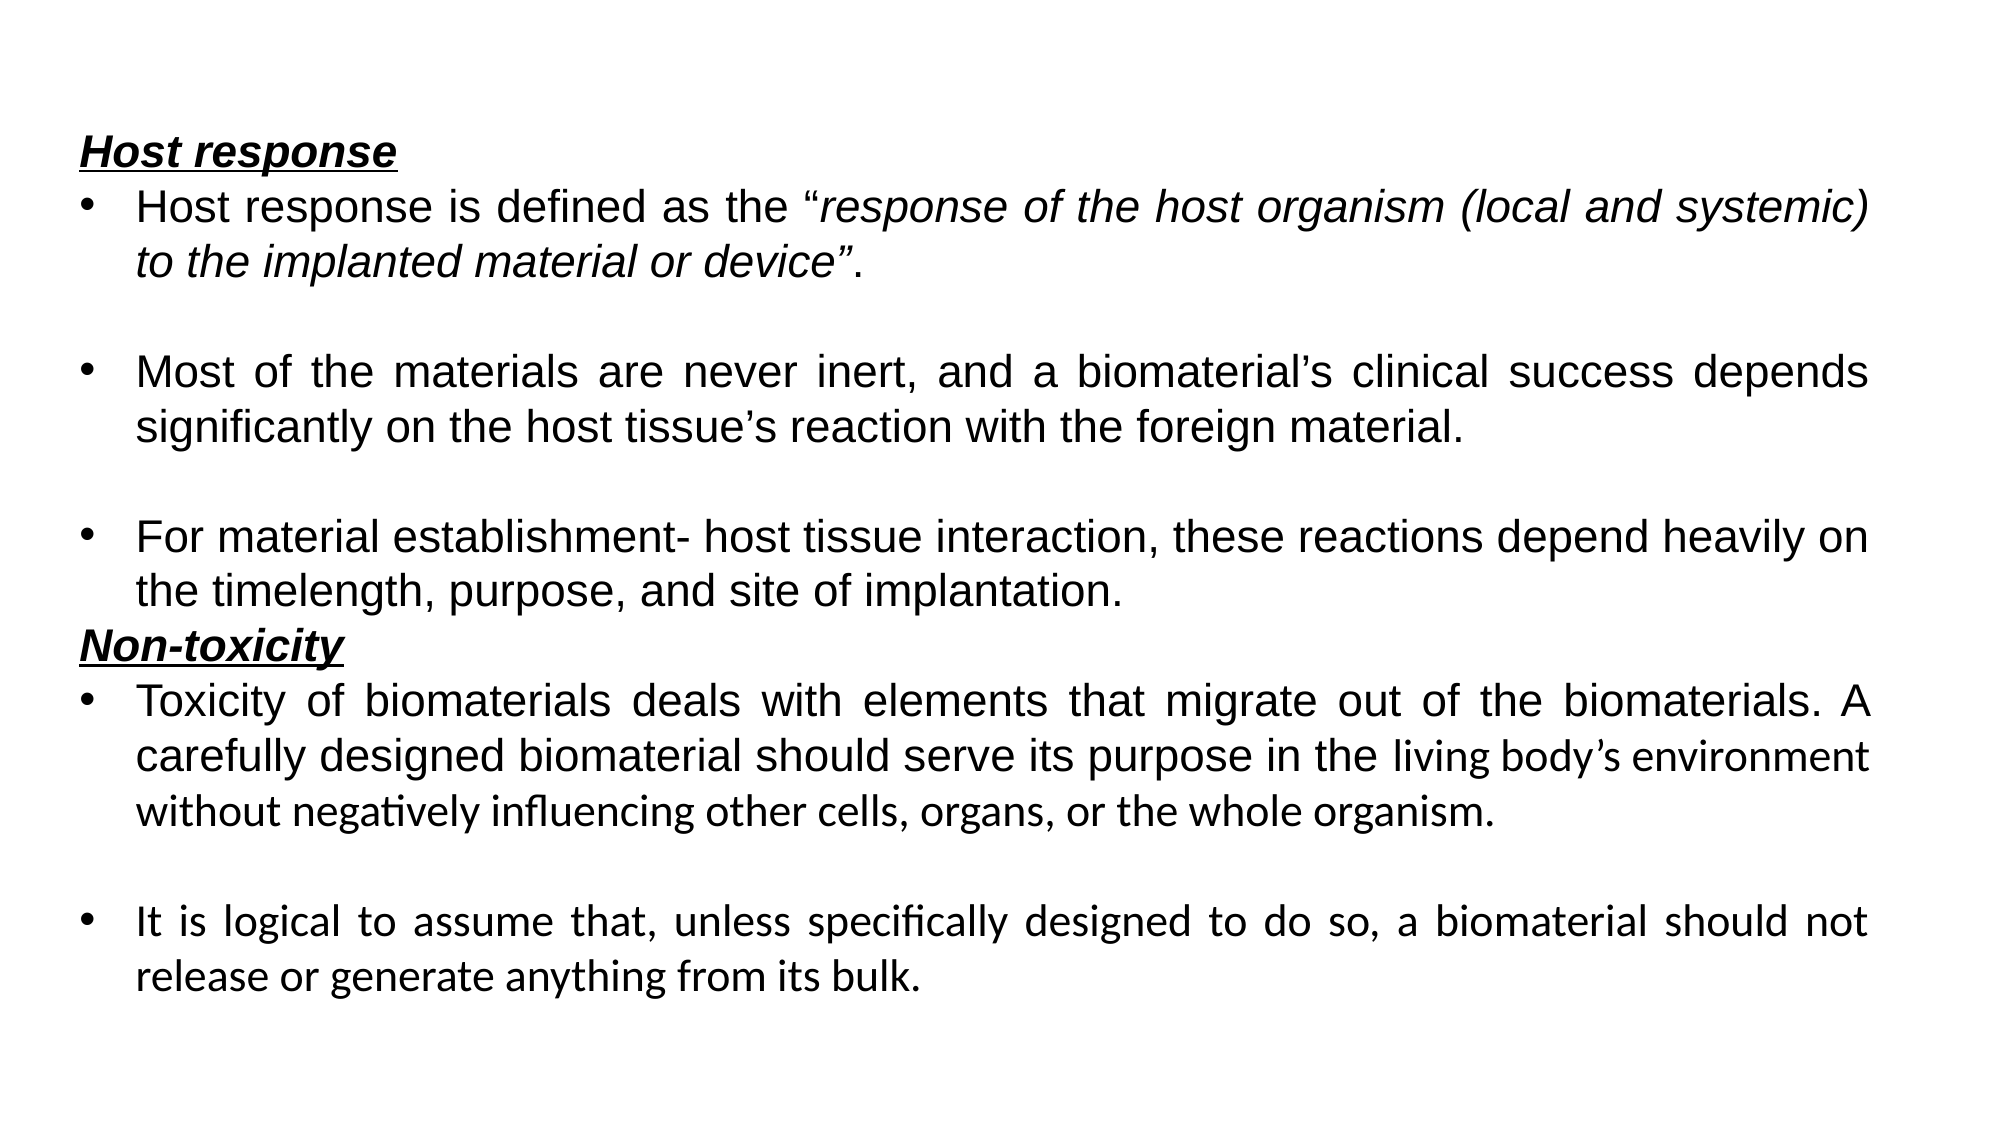

Host response
Host response is defined as the “response of the host organism (local and systemic) to the implanted material or device”.

Most of the materials are never inert, and a biomaterial’s clinical success depends significantly on the host tissue’s reaction with the foreign material.

For material establishment- host tissue interaction, these reactions depend heavily on the timelength, purpose, and site of implantation.
Non-toxicity
Toxicity of biomaterials deals with elements that migrate out of the biomaterials. A carefully designed biomaterial should serve its purpose in the living body’s environment without negatively influencing other cells, organs, or the whole organism.

It is logical to assume that, unless specifically designed to do so, a biomaterial should not release or generate anything from its bulk.